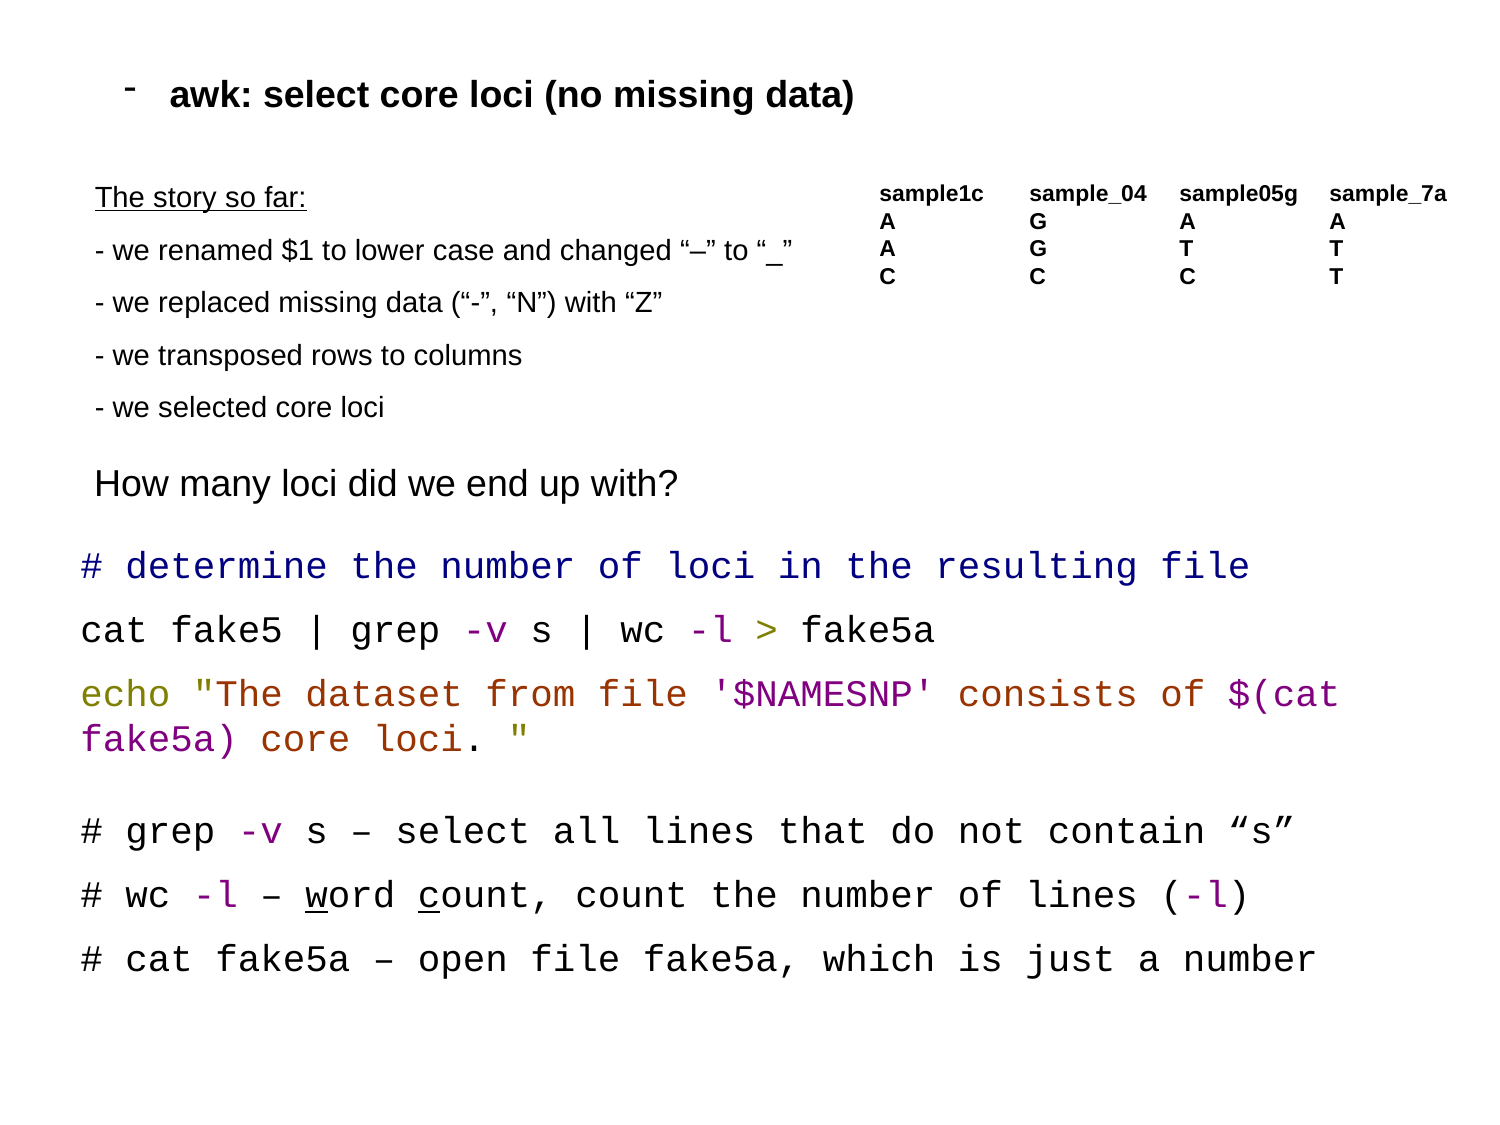

awk: select core loci (no missing data)
The story so far:
- we renamed $1 to lower case and changed “–” to “_”
- we replaced missing data (“-”, “N”) with “Z”
- we transposed rows to columns
- we selected core loci
sample1c	sample_04	sample05g	sample_7a
A	G	A	A
A	G	T	T
C	C	C	T
How many loci did we end up with?
# determine the number of loci in the resulting file
cat fake5 | grep -v s | wc -l > fake5a
echo "The dataset from file '$NAMESNP' consists of $(cat fake5a) core loci. "

# grep -v s – select all lines that do not contain “s”
# wc -l – word count, count the number of lines (-l)
# cat fake5a – open file fake5a, which is just a number